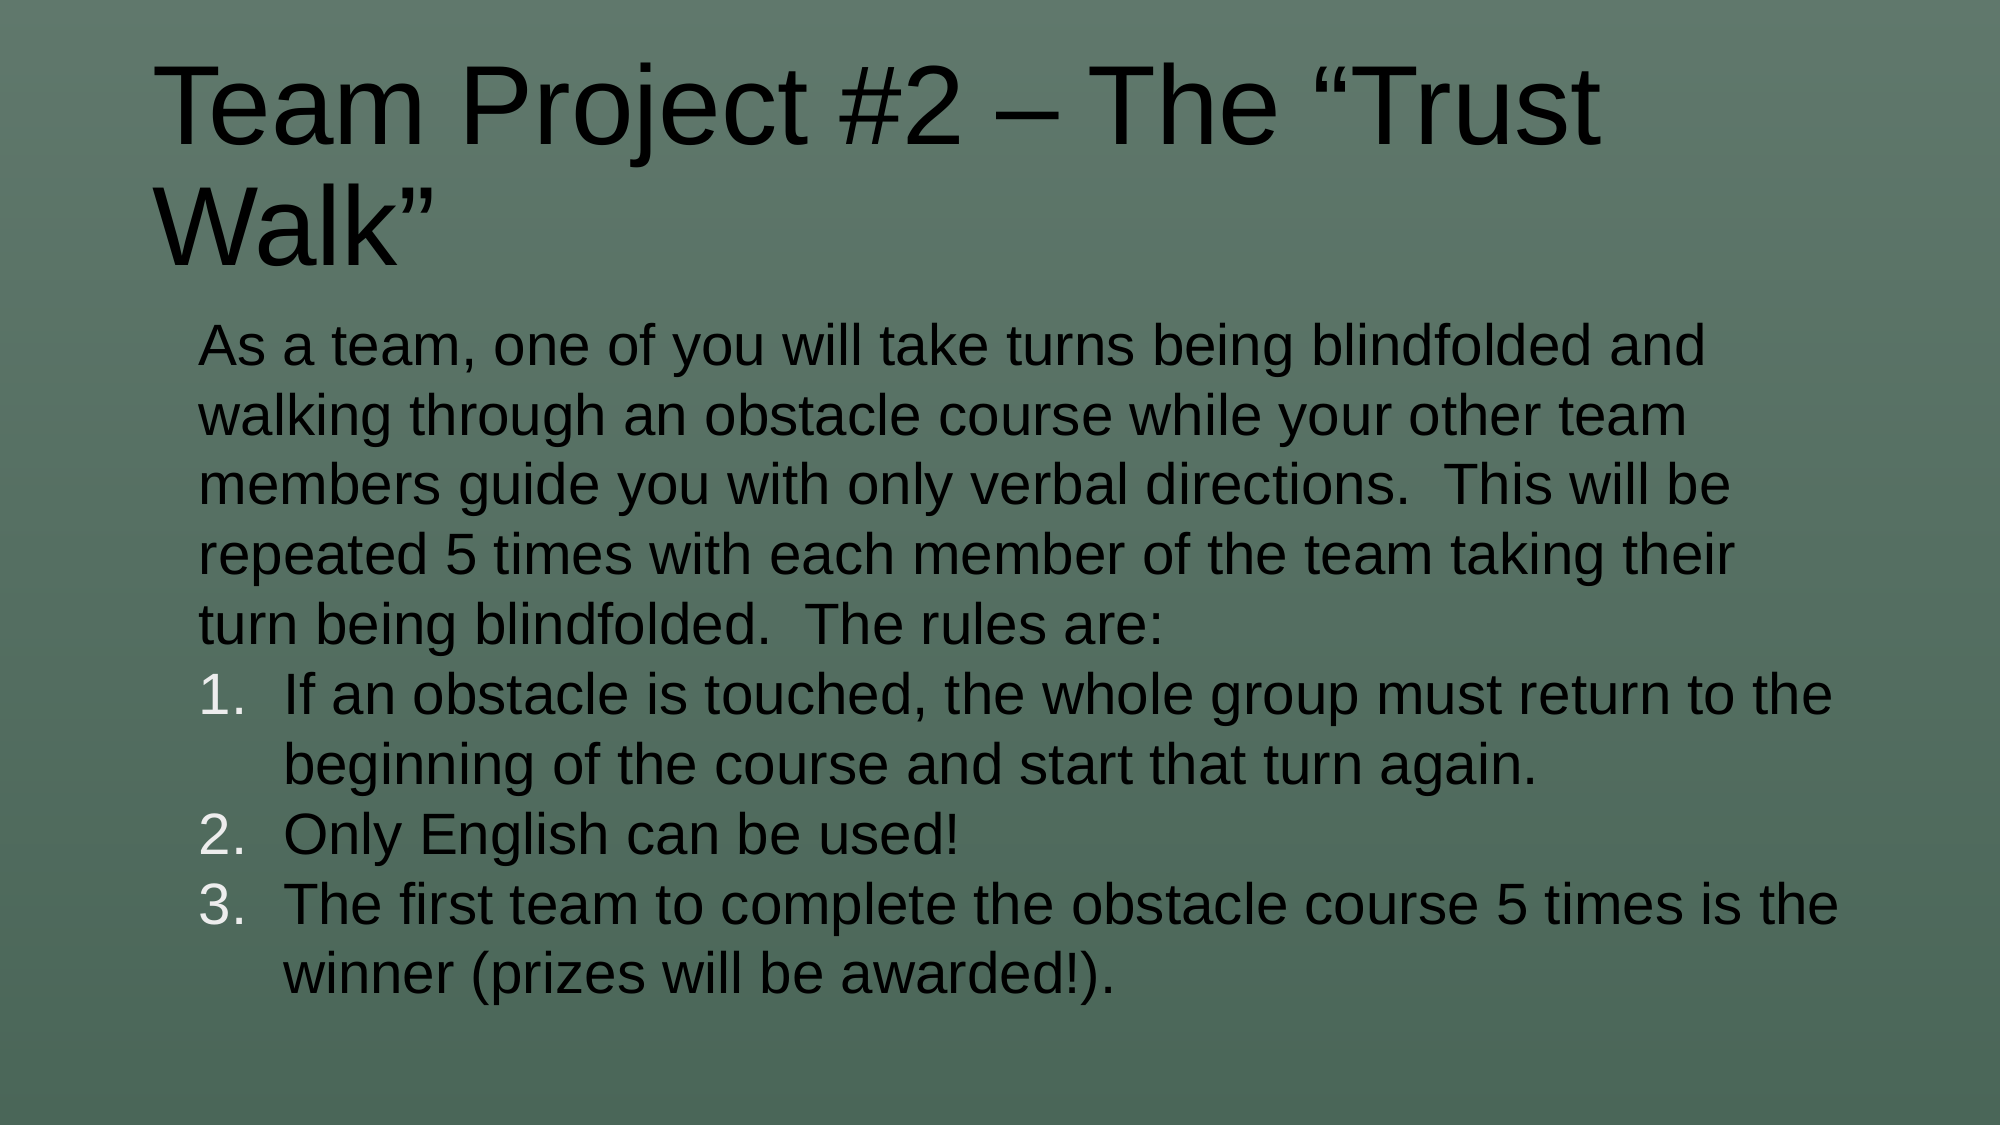

# Team Project #2 – The “Trust Walk”
As a team, one of you will take turns being blindfolded and walking through an obstacle course while your other team members guide you with only verbal directions.  This will be repeated 5 times with each member of the team taking their turn being blindfolded.  The rules are:
If an obstacle is touched, the whole group must return to the beginning of the course and start that turn again.
Only English can be used!
The first team to complete the obstacle course 5 times is the winner (prizes will be awarded!).